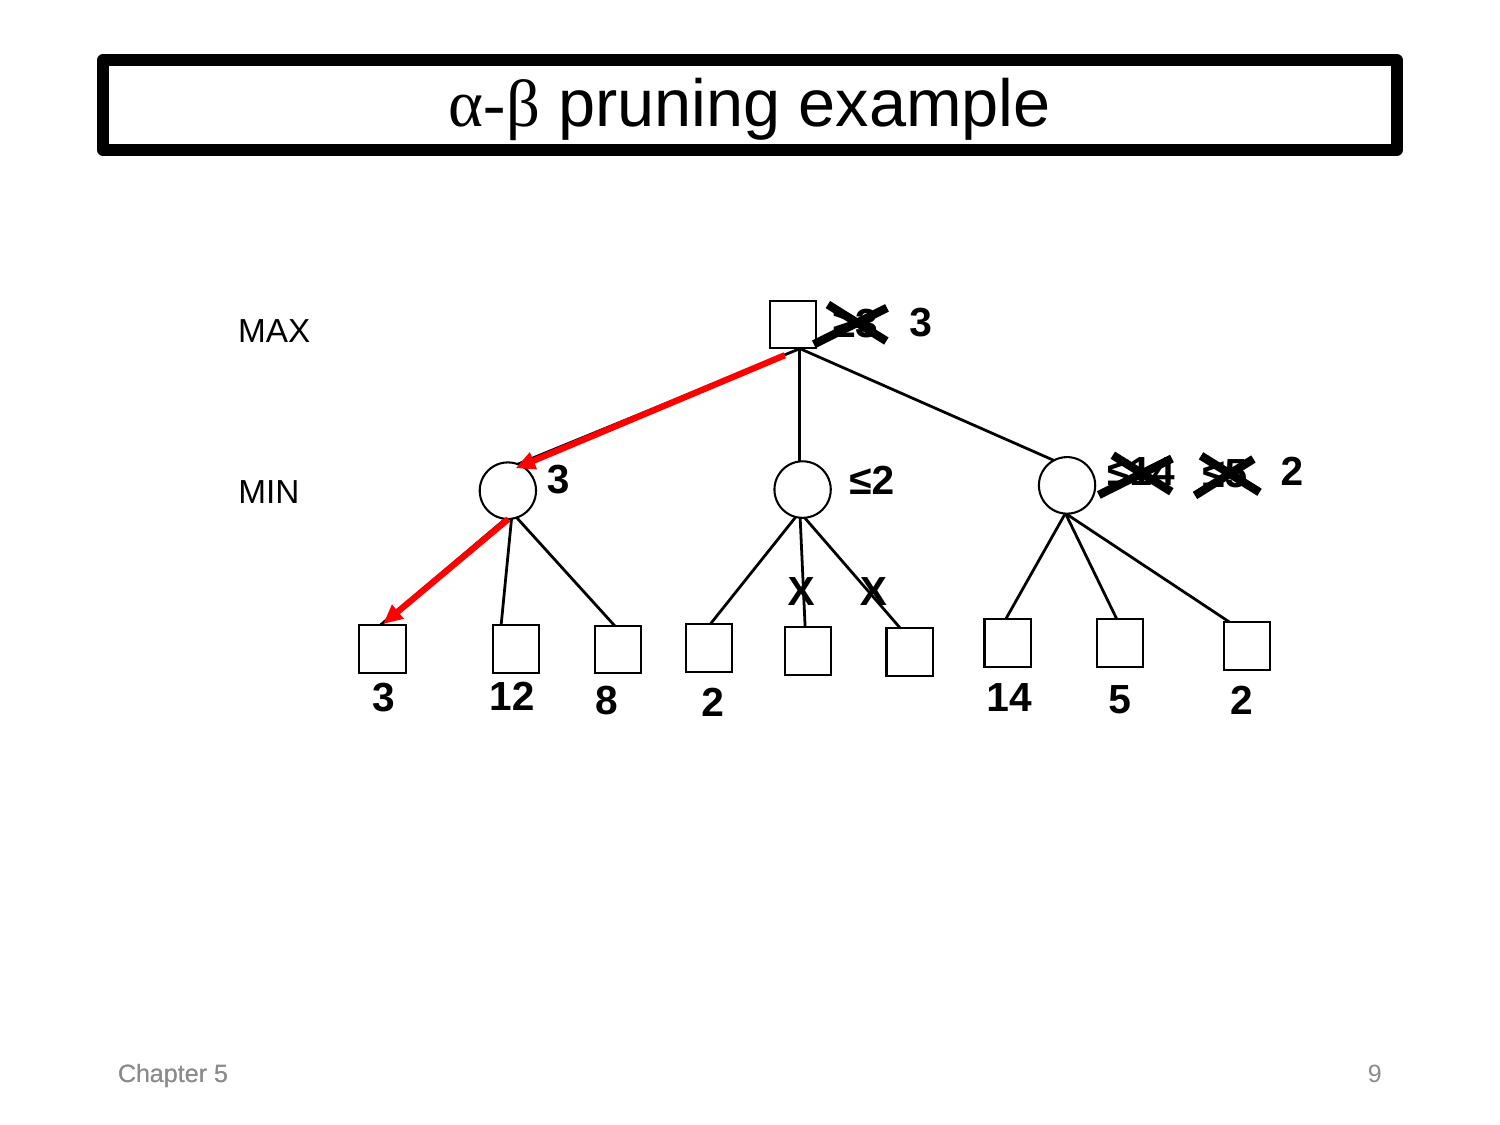

# α-β pruning example
3
≥3

MAX

≤14
2
≤5
3
≤2

MIN

X    X

12
14
3
5
2
8
2
9